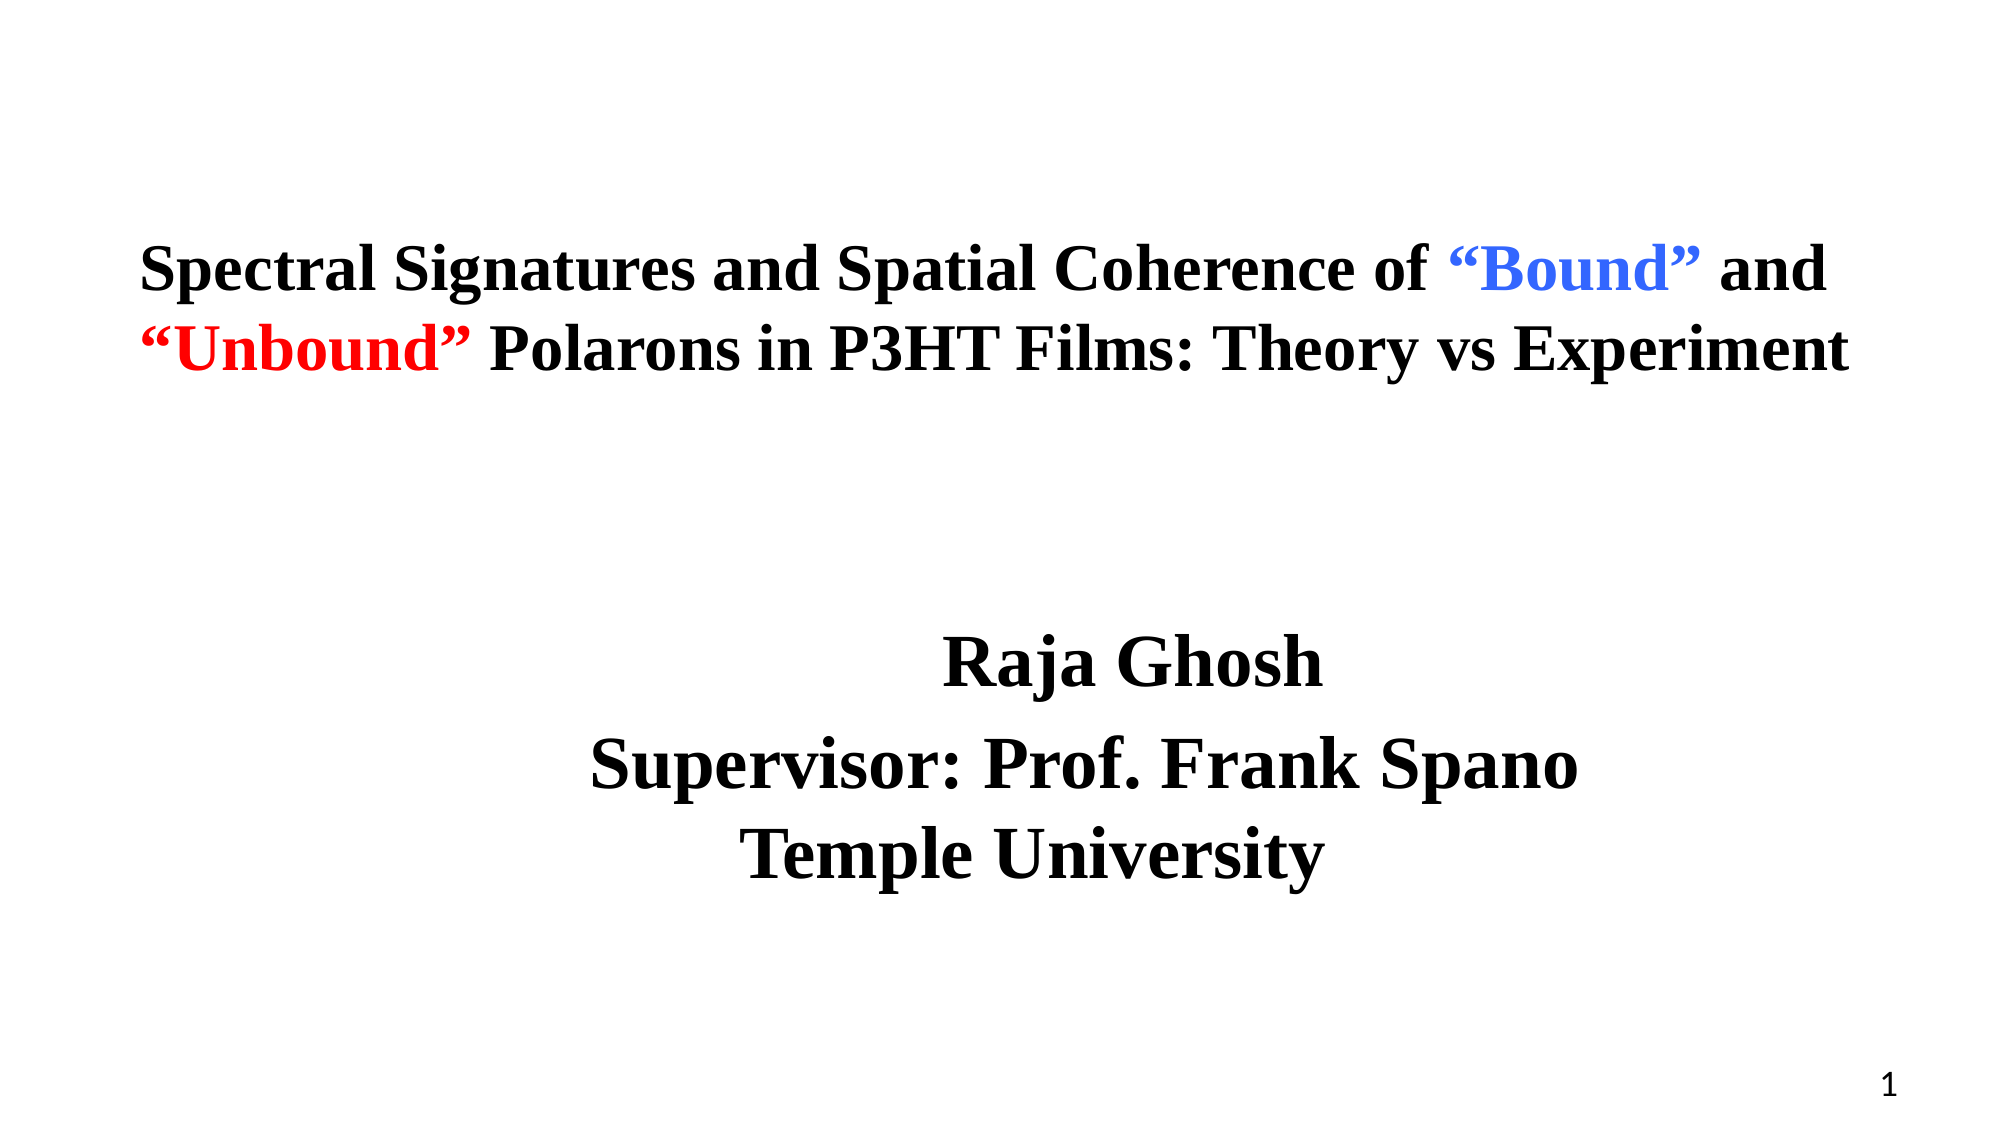

Spectral Signatures and Spatial Coherence of “Bound” and “Unbound” Polarons in P3HT Films: Theory vs Experiment

                     Raja Ghosh
                        Supervisor: Prof. Frank Spano
                                Temple University
1